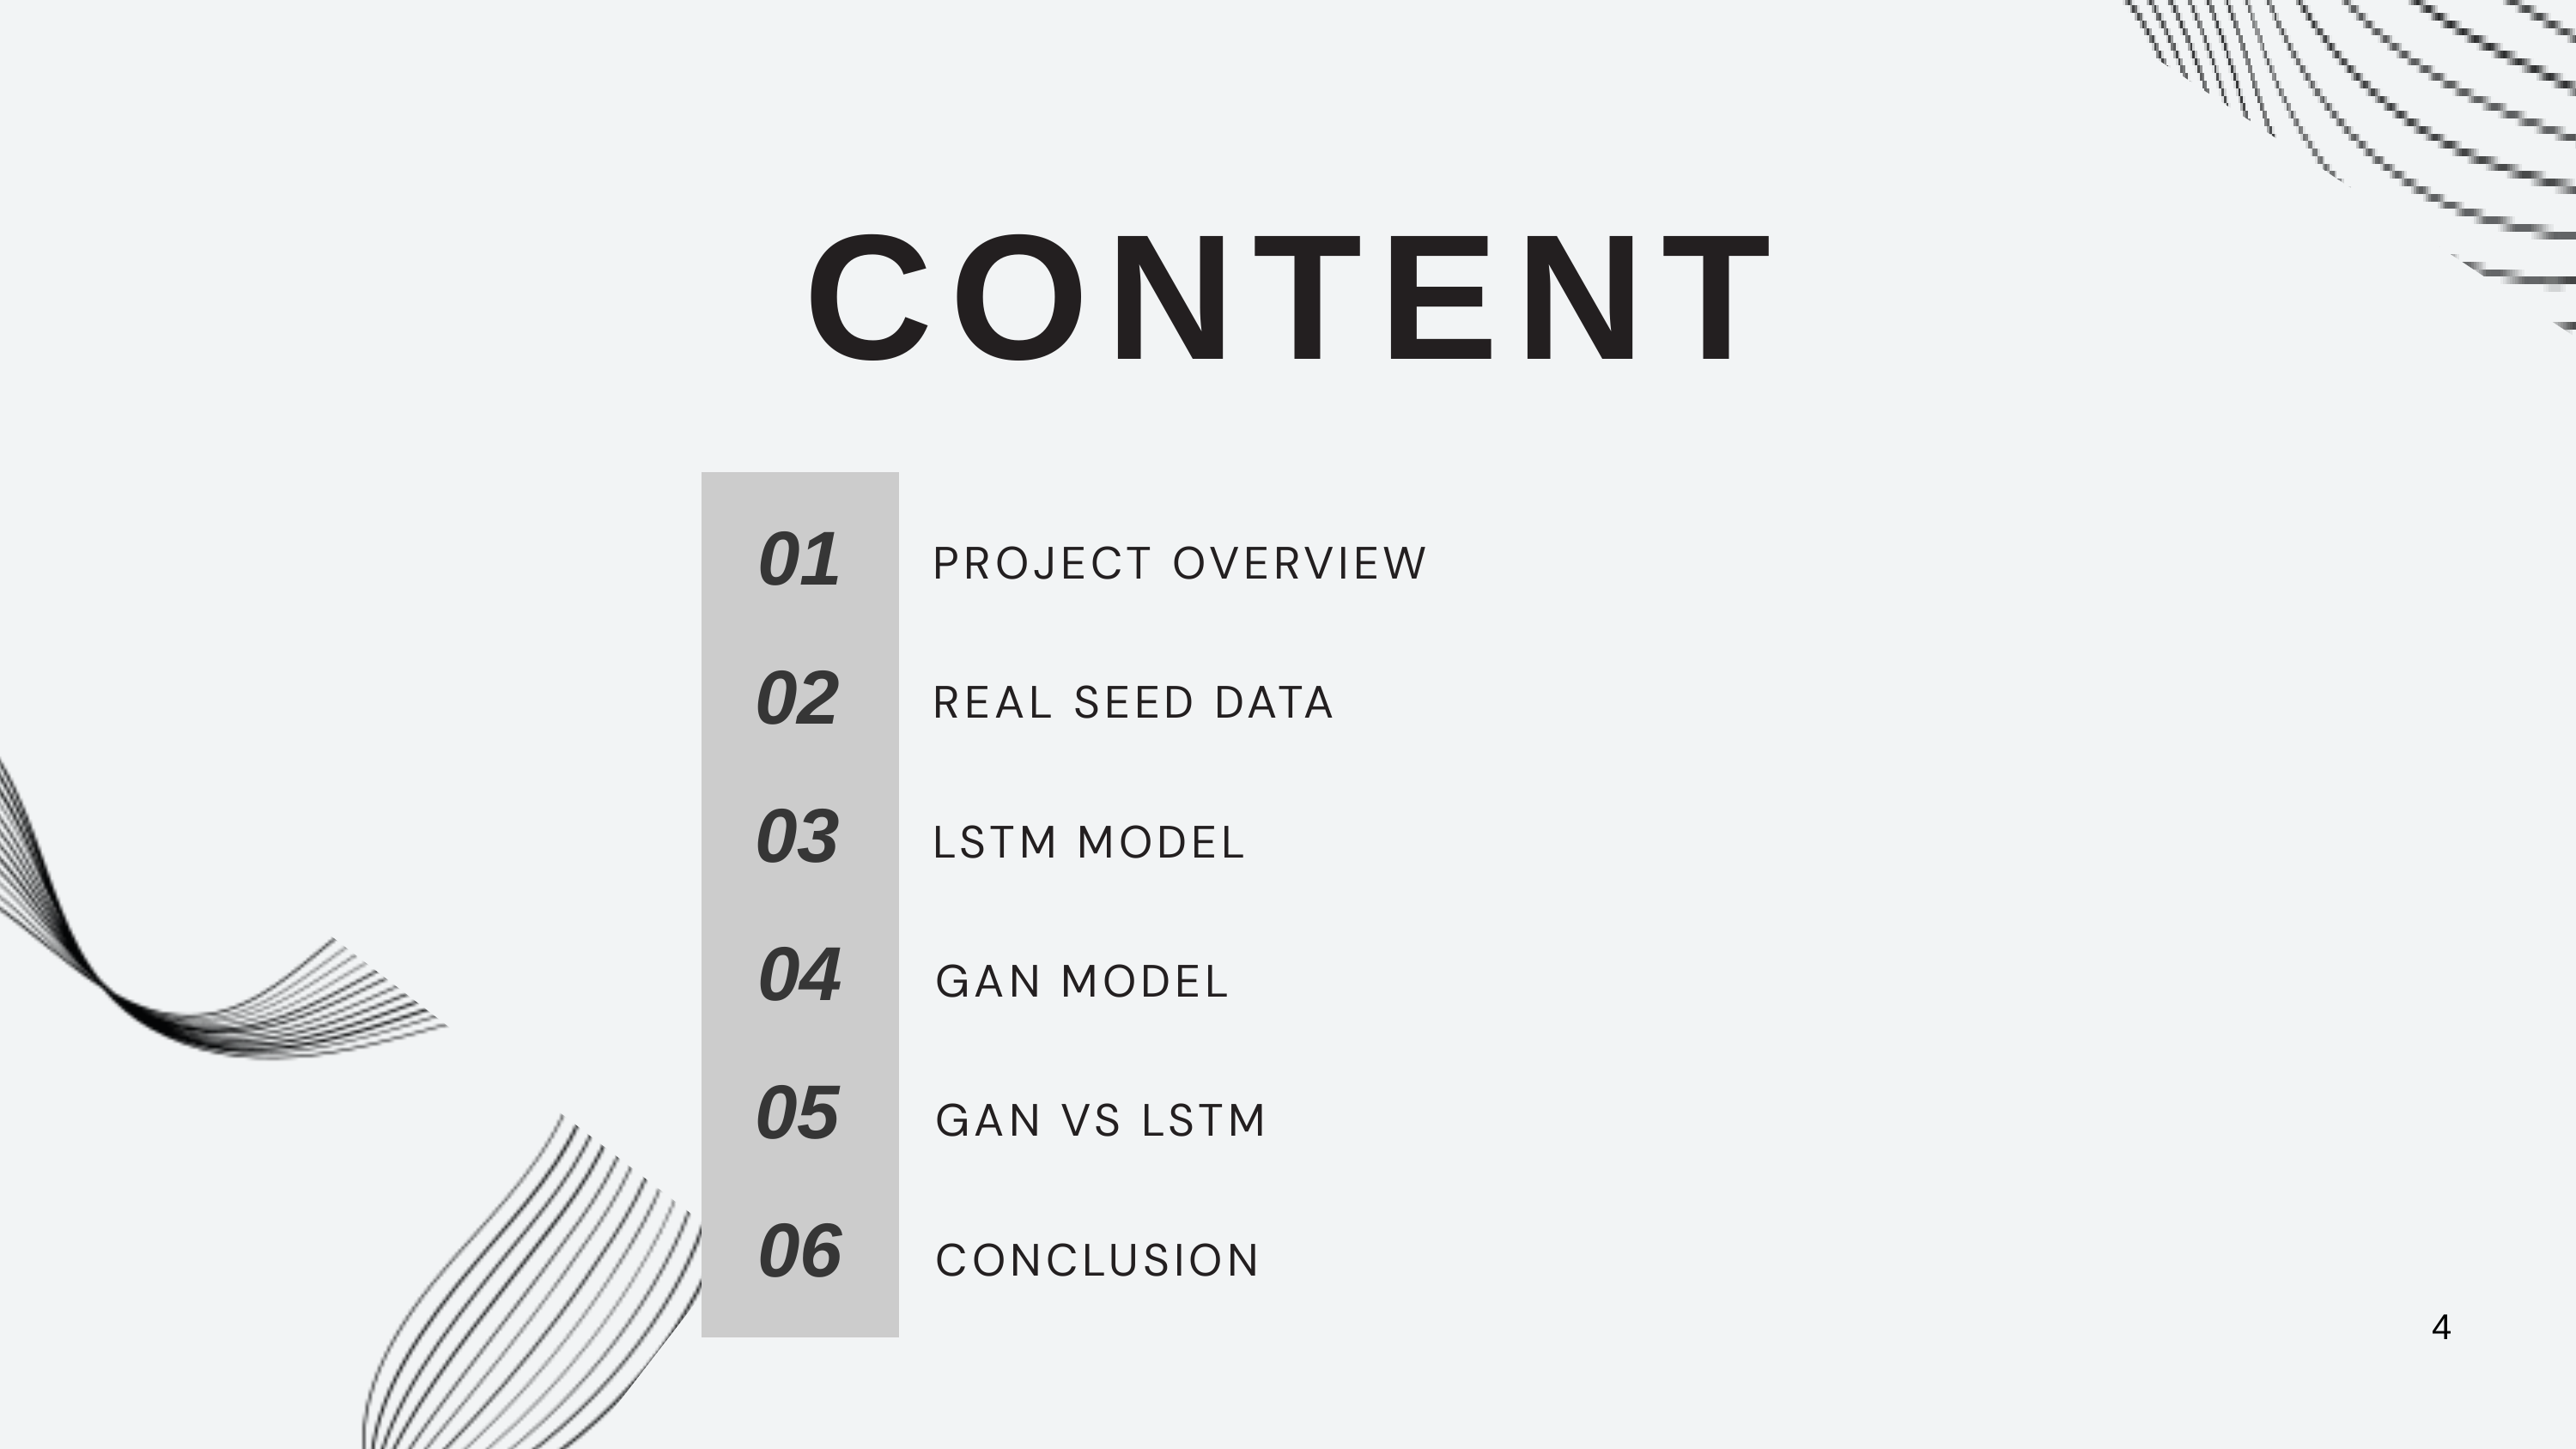

CONTENT

01
02
03
04
05
06
PROJECT OVERVIEW
REAL SEED DATA

LSTM MODEL
GAN MODEL
GAN VS LSTM
CONCLUSION
4